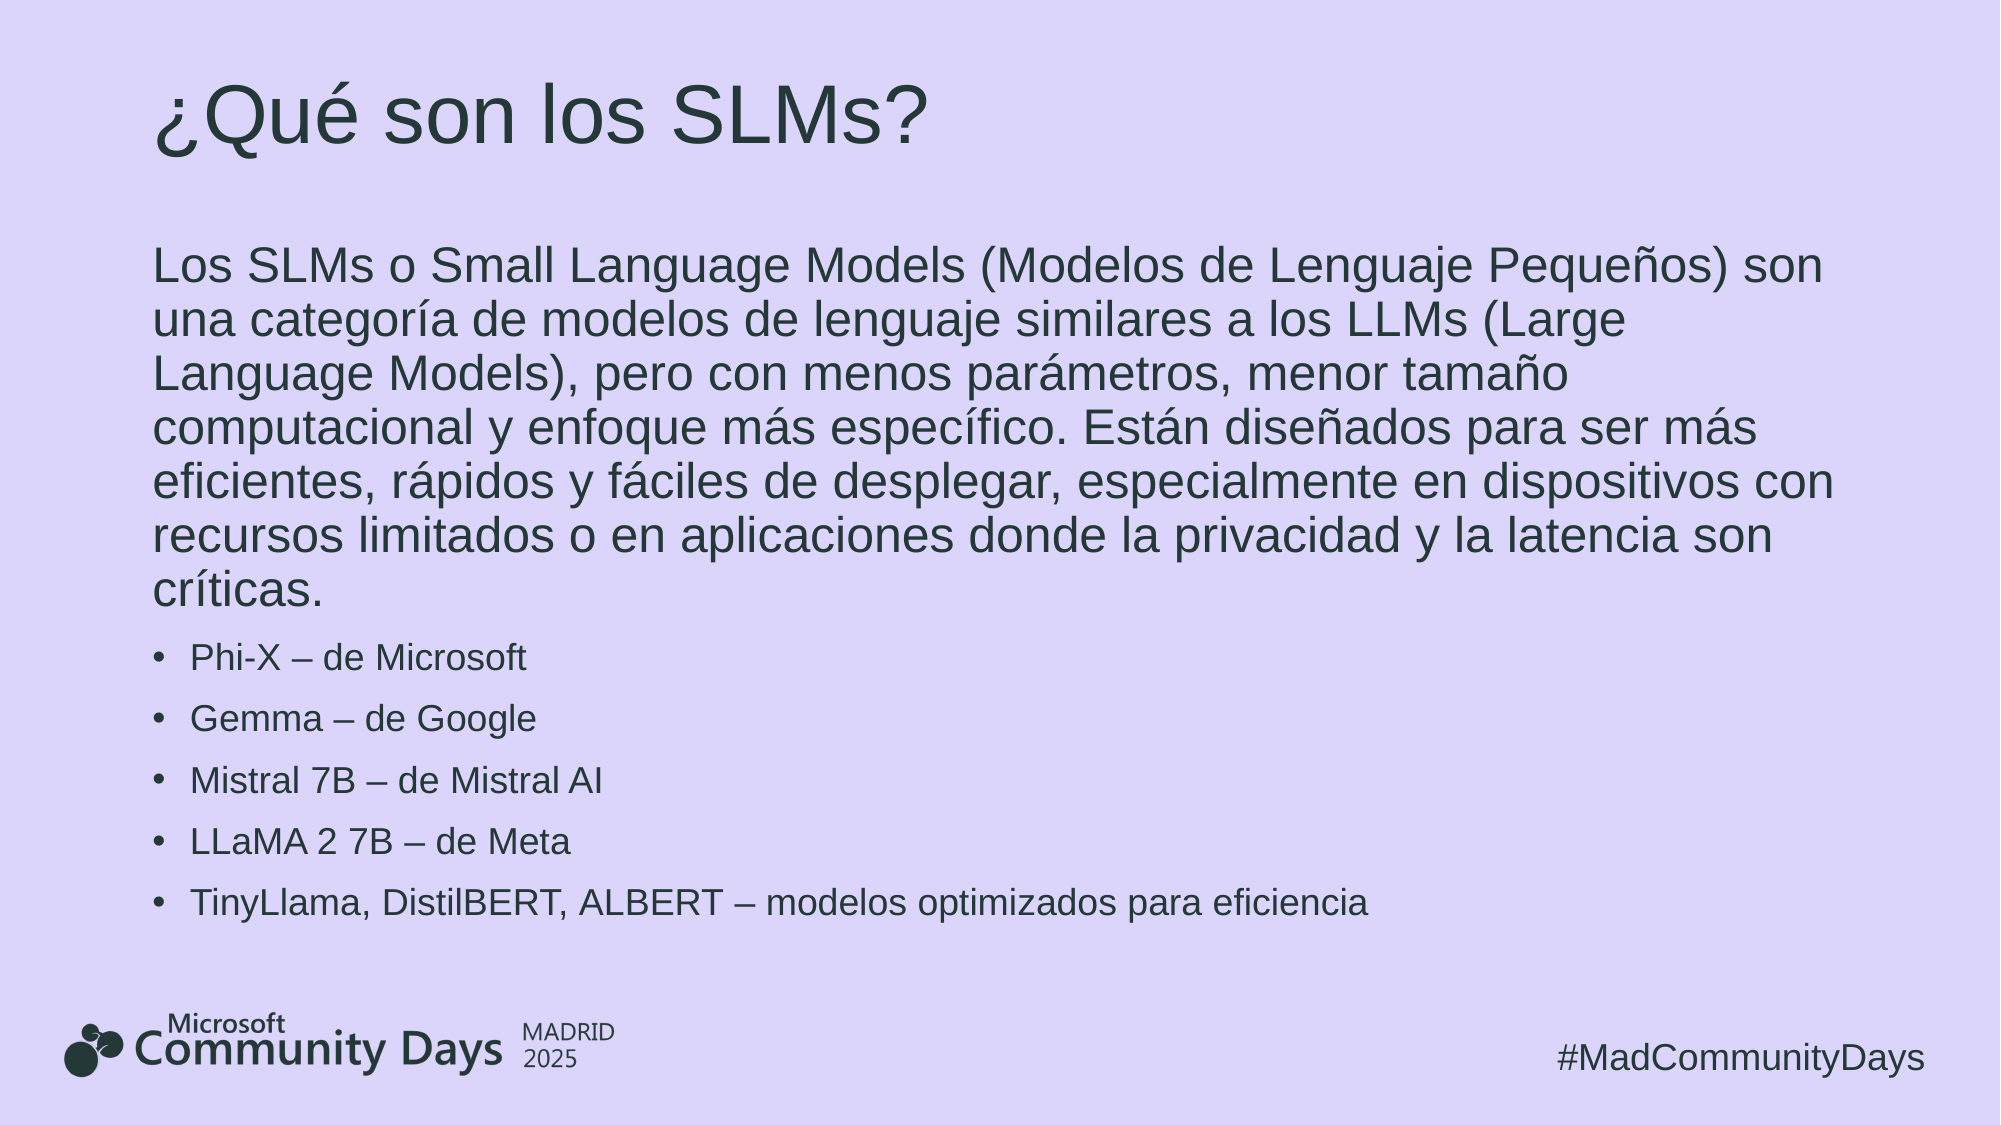

# ¿Qué son los SLMs?
Los SLMs o Small Language Models (Modelos de Lenguaje Pequeños) son una categoría de modelos de lenguaje similares a los LLMs (Large Language Models), pero con menos parámetros, menor tamaño computacional y enfoque más específico. Están diseñados para ser más eficientes, rápidos y fáciles de desplegar, especialmente en dispositivos con recursos limitados o en aplicaciones donde la privacidad y la latencia son críticas.
Phi-X – de Microsoft
Gemma – de Google
Mistral 7B – de Mistral AI
LLaMA 2 7B – de Meta
TinyLlama, DistilBERT, ALBERT – modelos optimizados para eficiencia